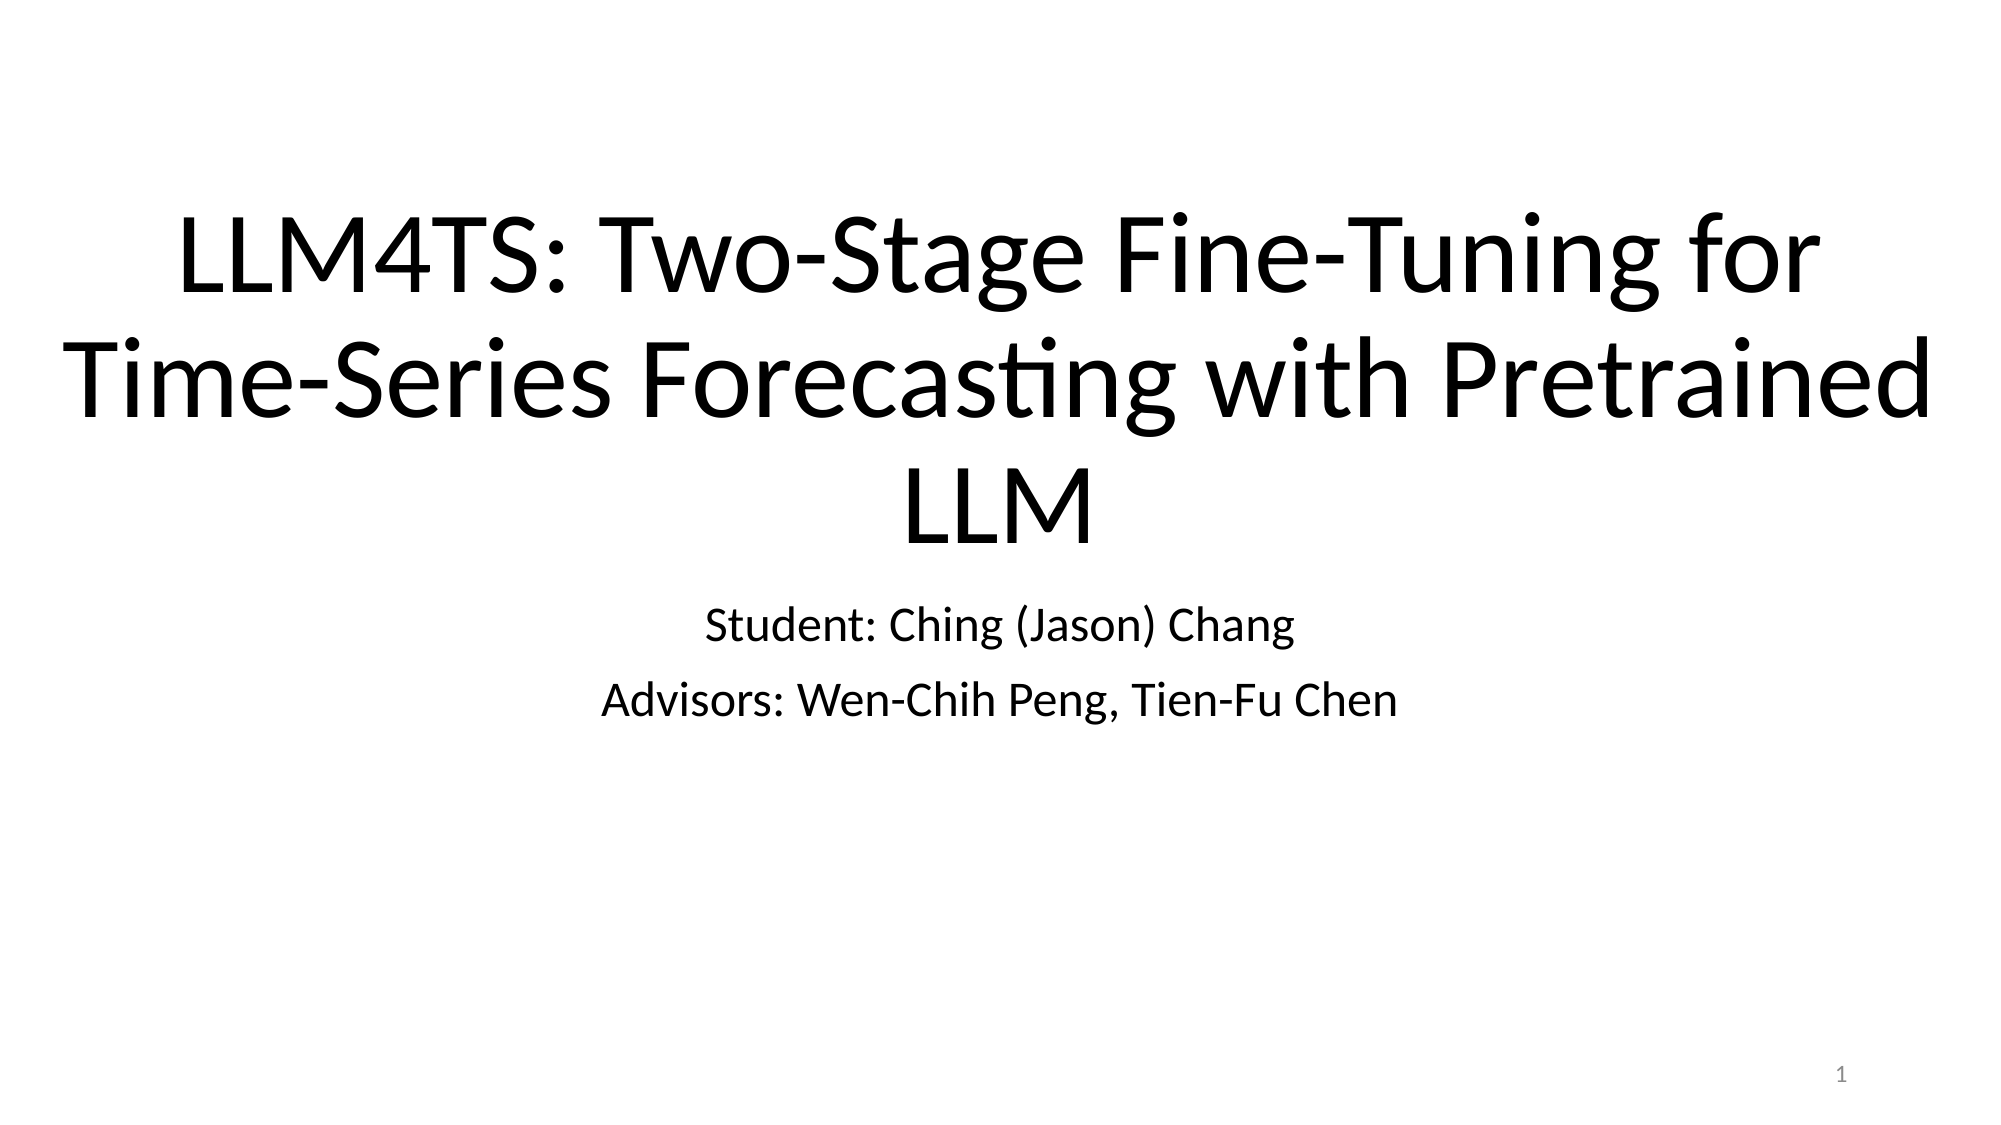

# LLM4TS: Two-Stage Fine-Tuning for Time-Series Forecasting with Pretrained LLM
Student: Ching (Jason) Chang
Advisors: Wen-Chih Peng, Tien-Fu Chen
1